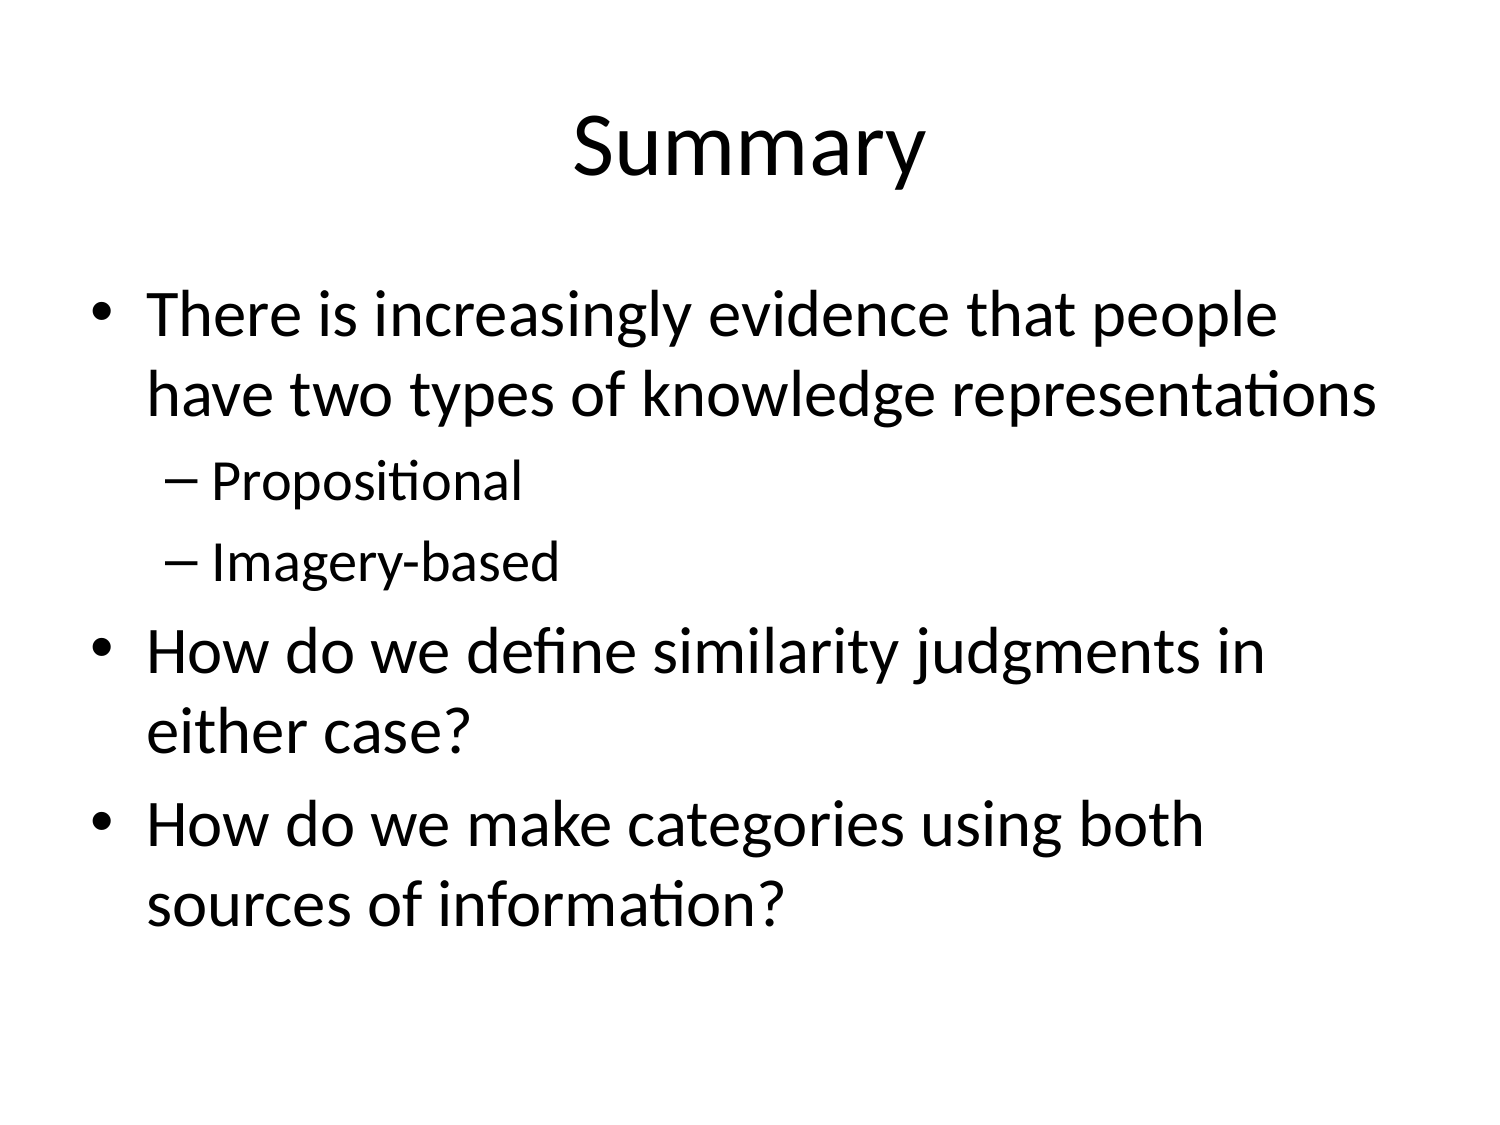

# Summary
There is increasingly evidence that people have two types of knowledge representations
Propositional
Imagery-based
How do we define similarity judgments in either case?
How do we make categories using both sources of information?